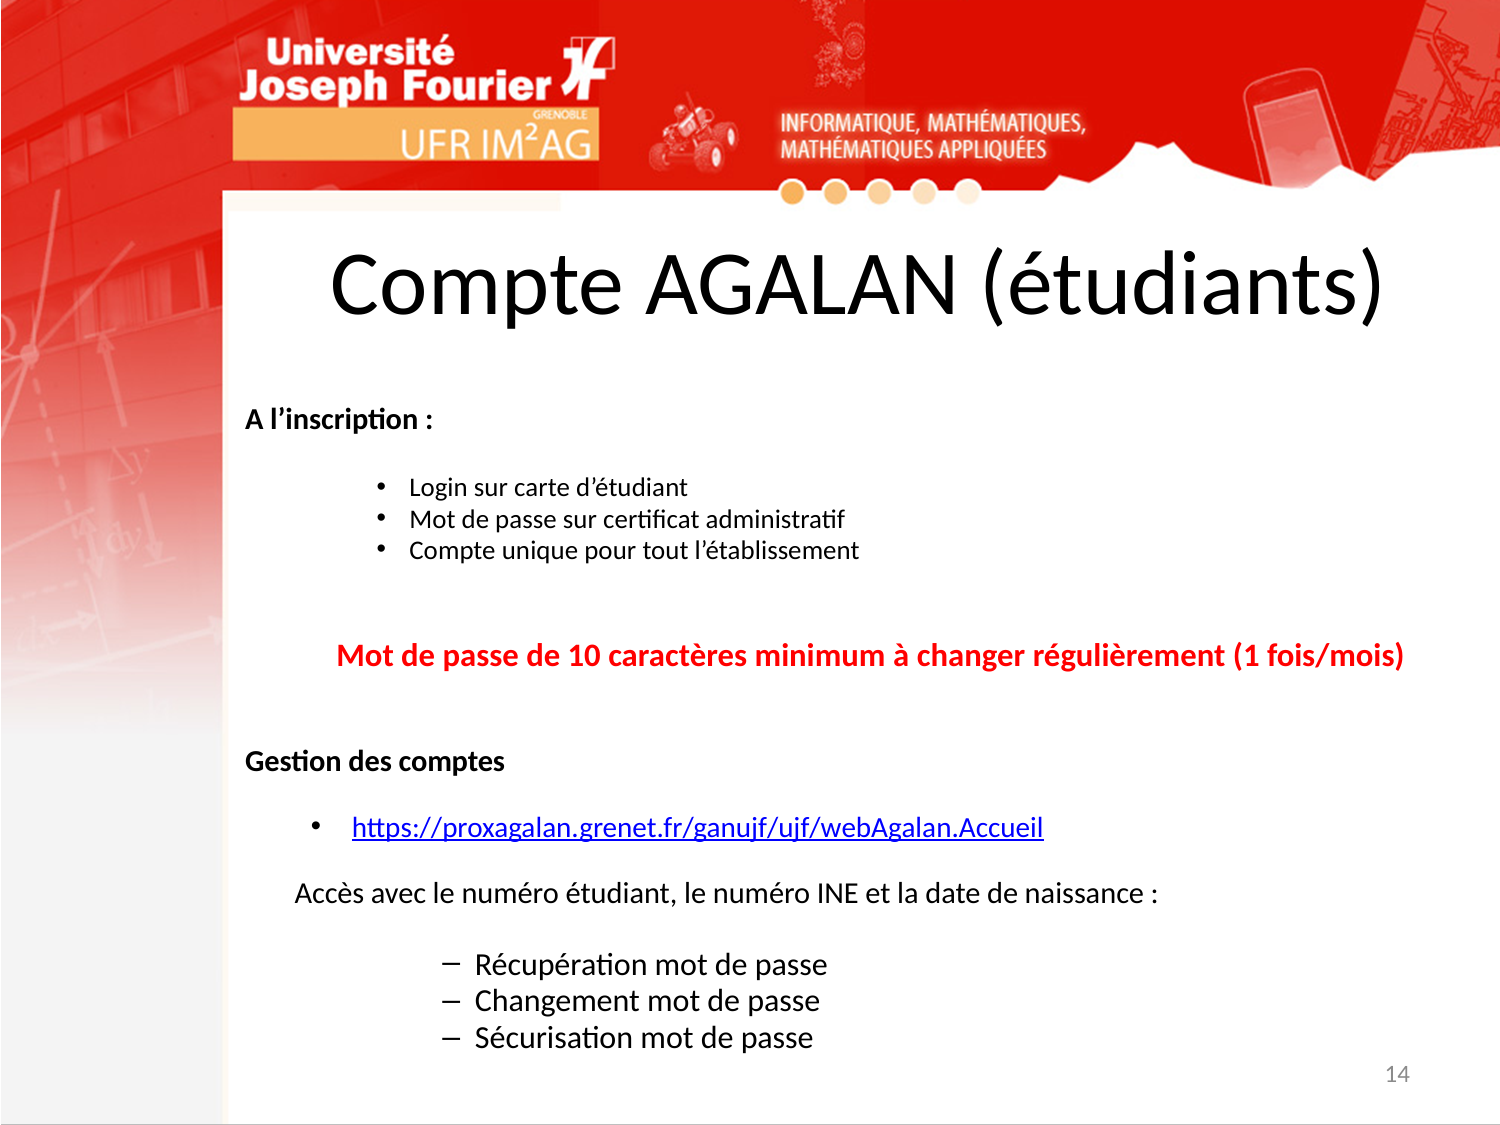

# Compte AGALAN (étudiants)
A l’inscription :

Login sur carte d’étudiant
Mot de passe sur certificat administratif
Compte unique pour tout l’établissement

Mot de passe de 10 caractères minimum à changer régulièrement (1 fois/mois)

Gestion des comptes

https://proxagalan.grenet.fr/ganujf/ujf/webAgalan.Accueil

		Accès avec le numéro étudiant, le numéro INE et la date de naissance :

Récupération mot de passe
Changement mot de passe
Sécurisation mot de passe

14